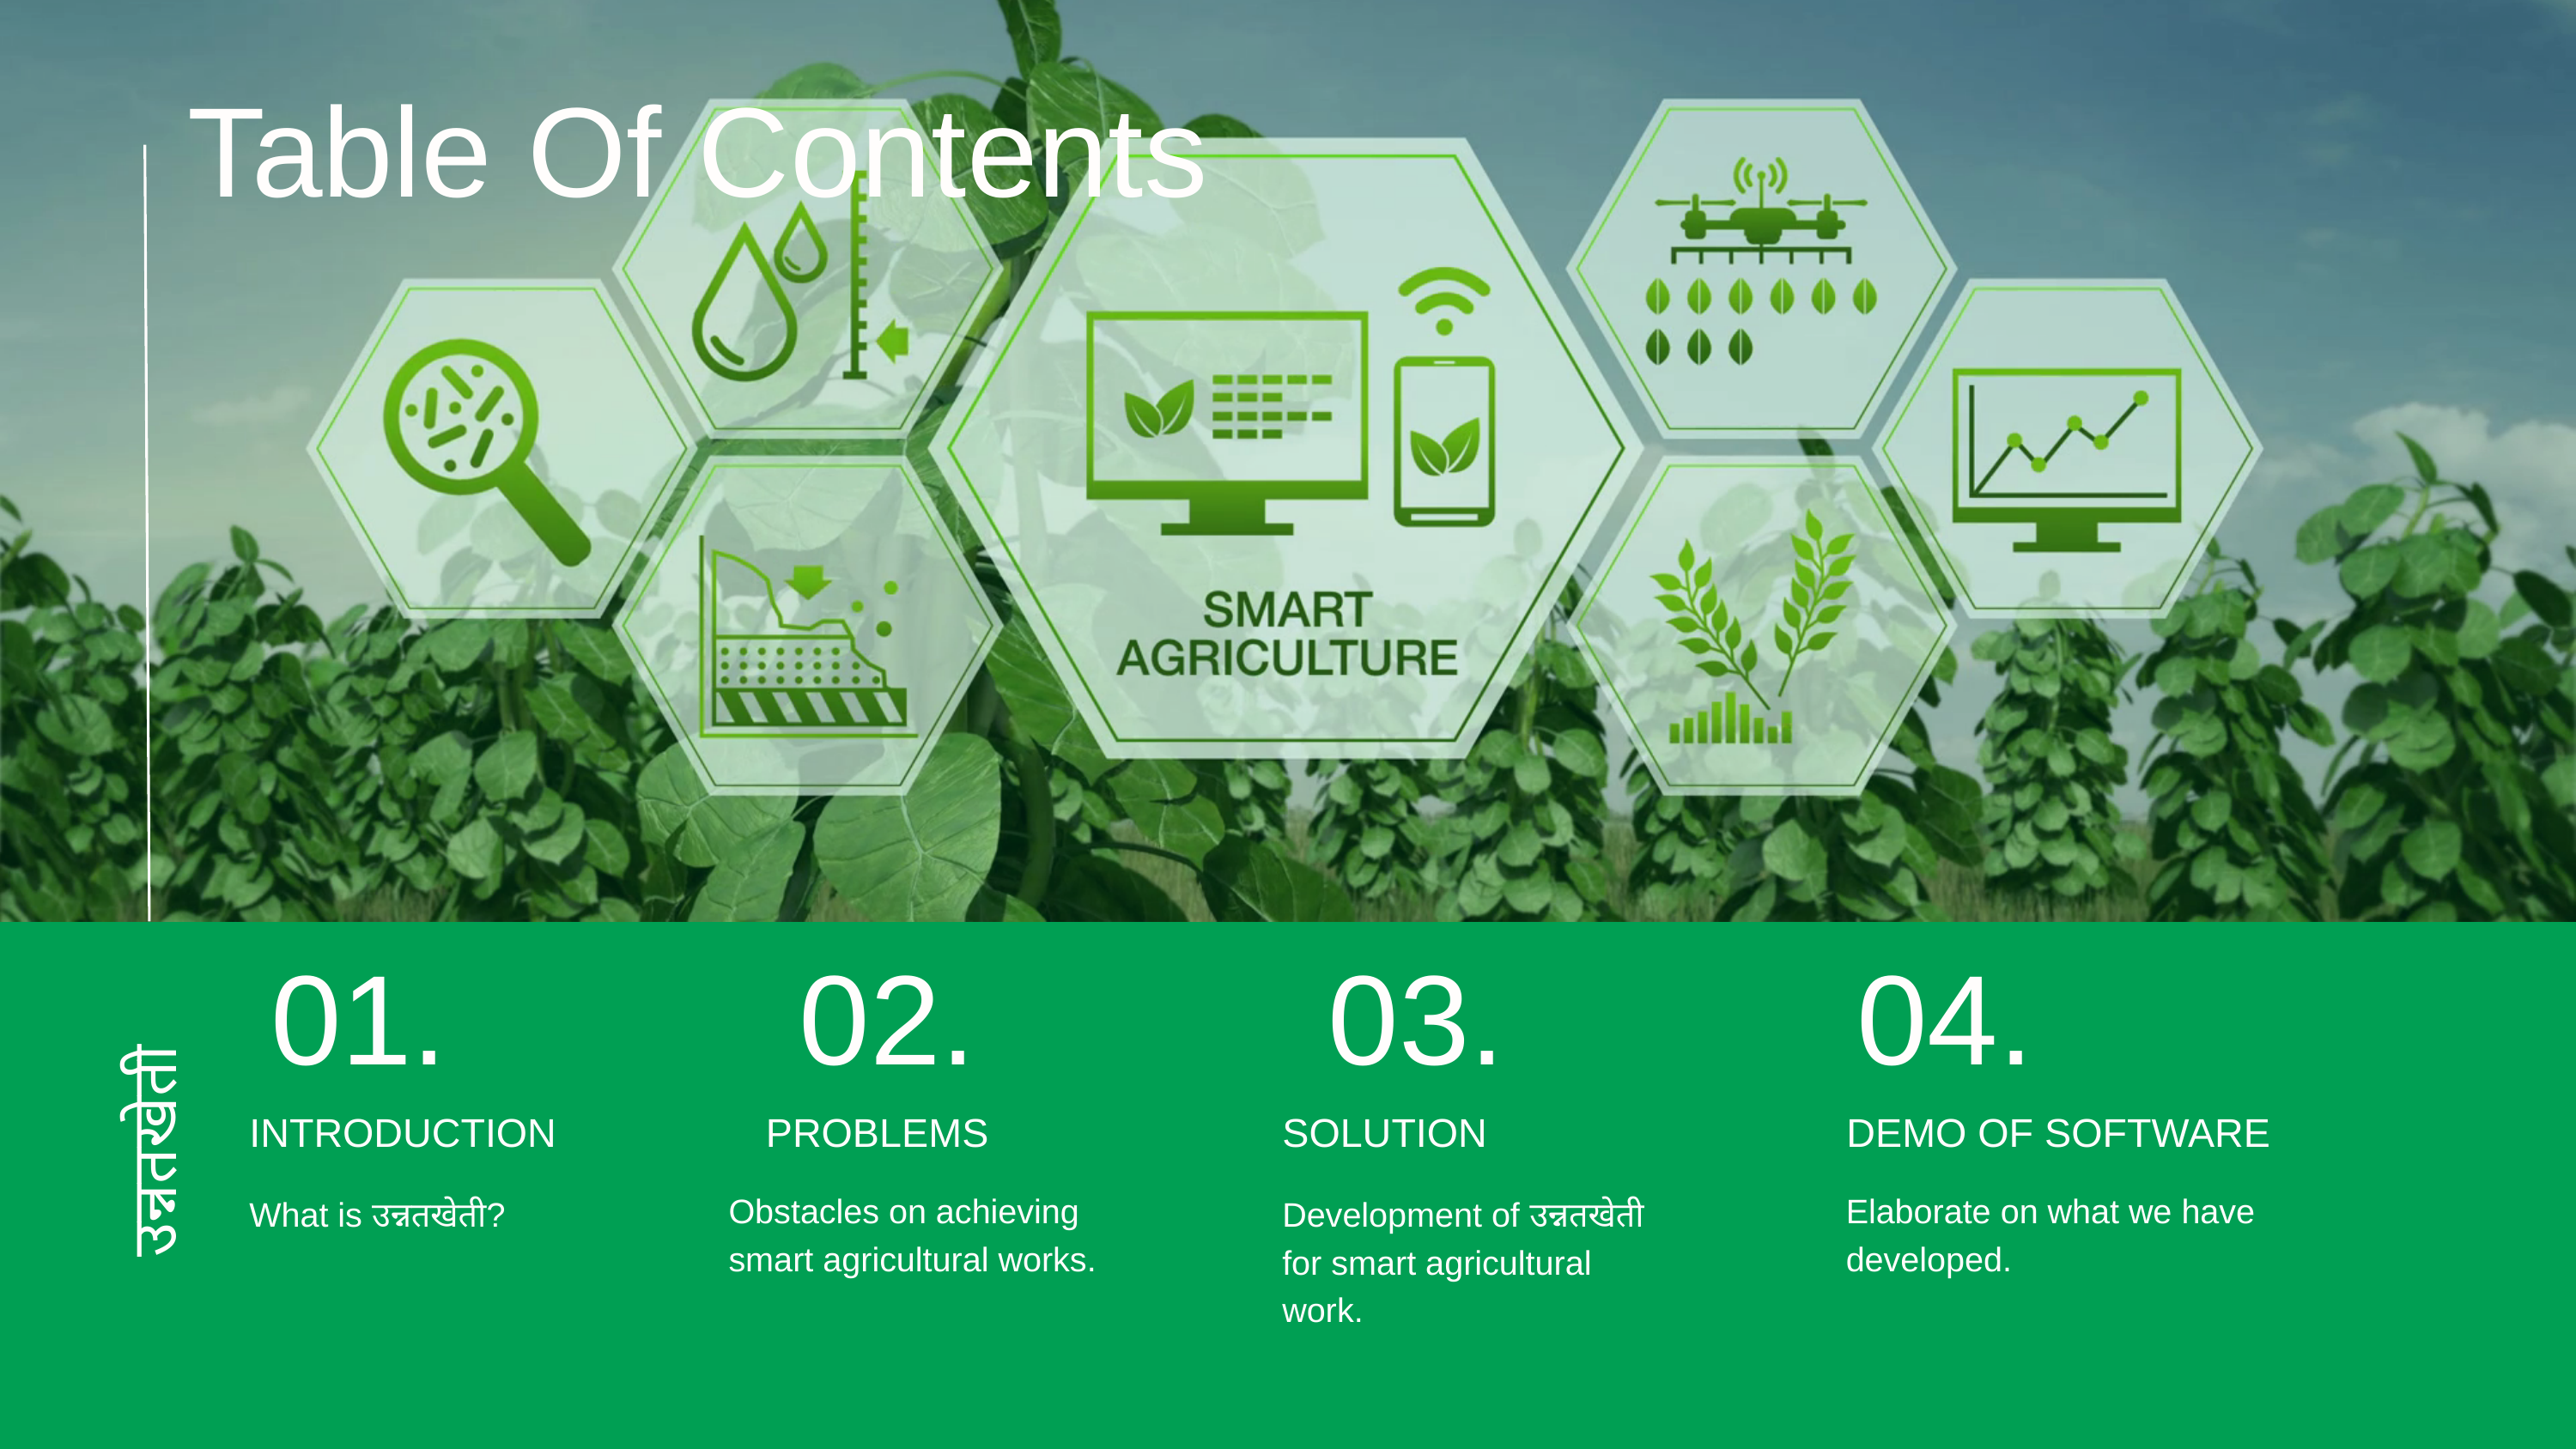

Table Of Contents

01.
02.
03.
04.
उन्नतखेती
INTRODUCTION
PROBLEMS
SOLUTION
DEMO OF SOFTWARE
Obstacles on achieving smart agricultural works.
Elaborate on what we have developed.
What is उन्नतखेती?
Development of उन्नतखेती for smart agricultural work.